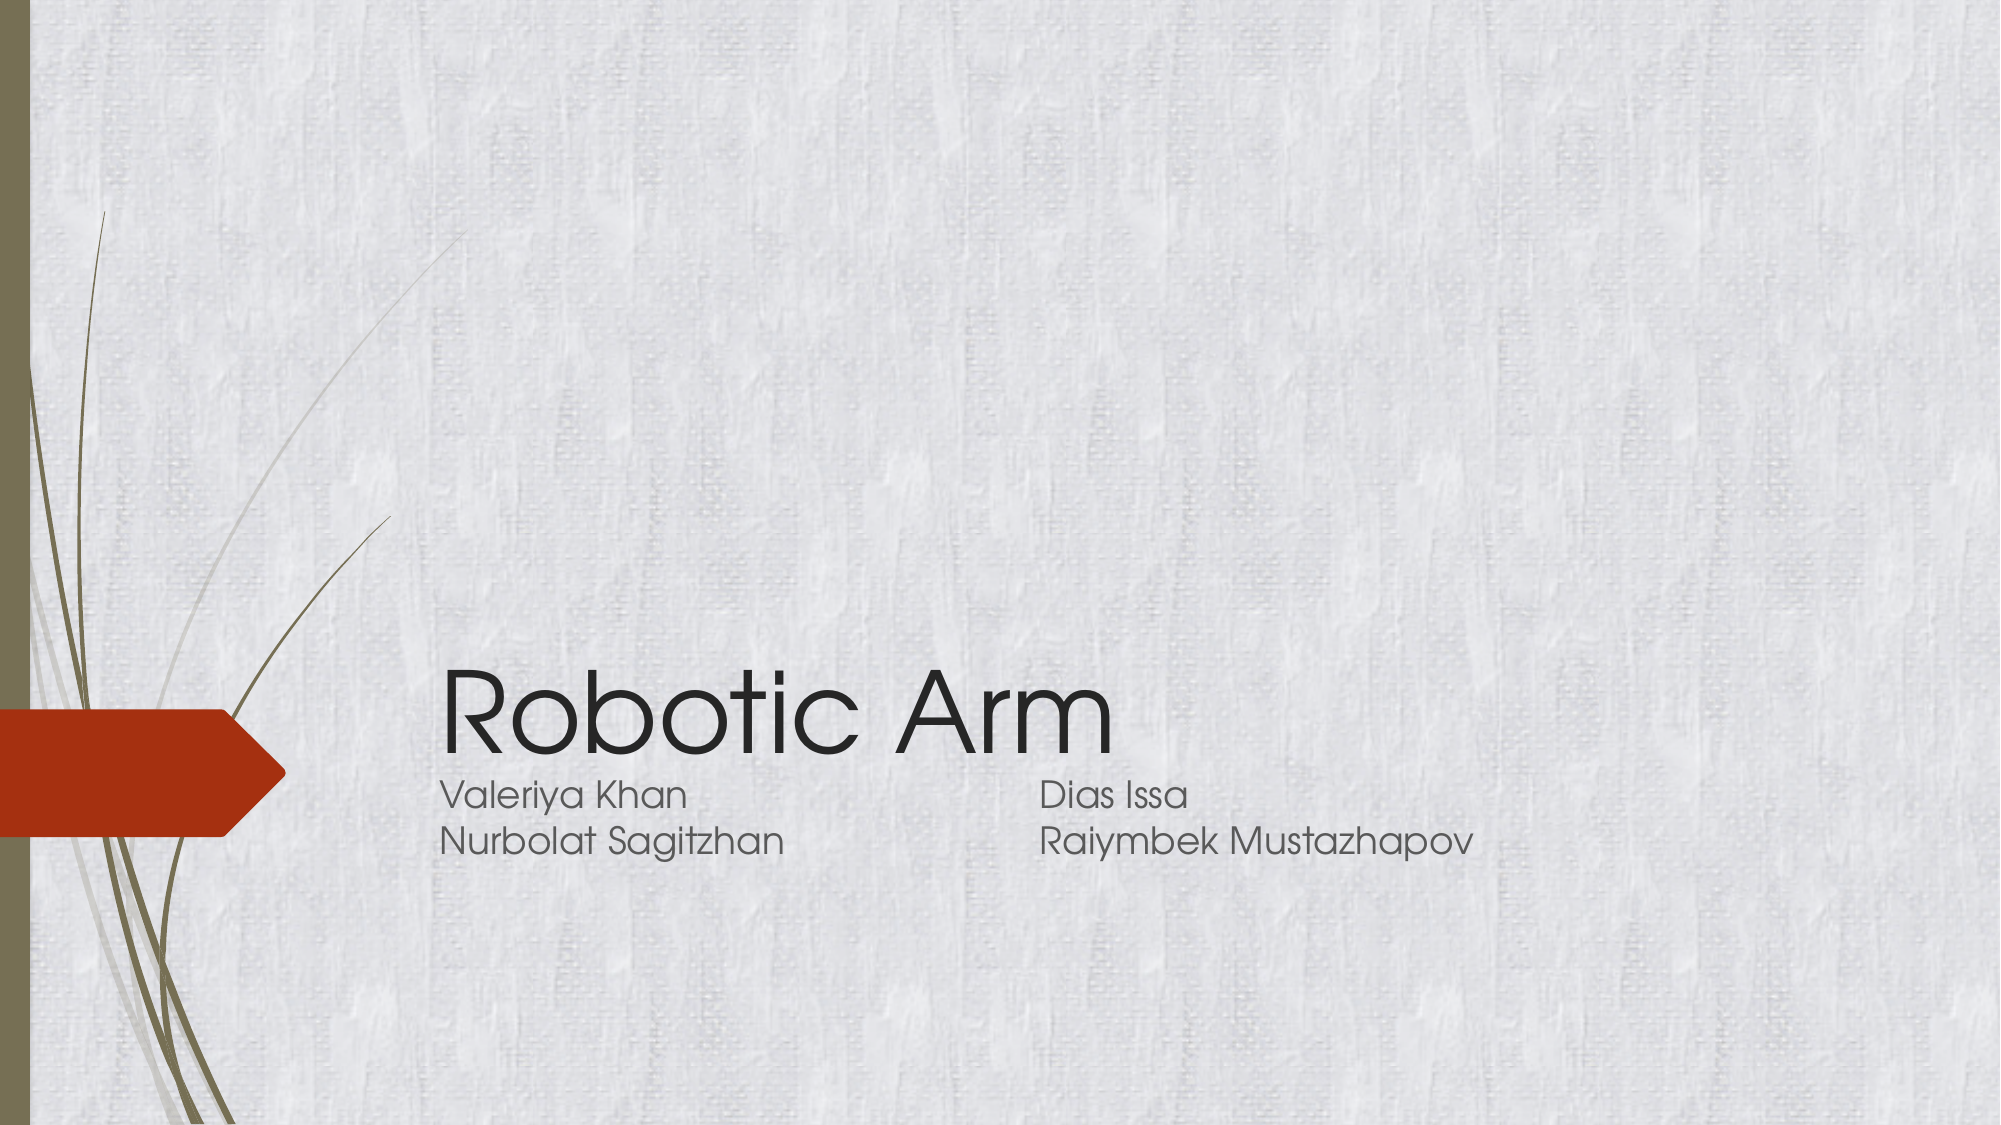

# Robotic Arm
Valeriya Khan			Dias Issa
Nurbolat Sagitzhan		Raiymbek Mustazhapov